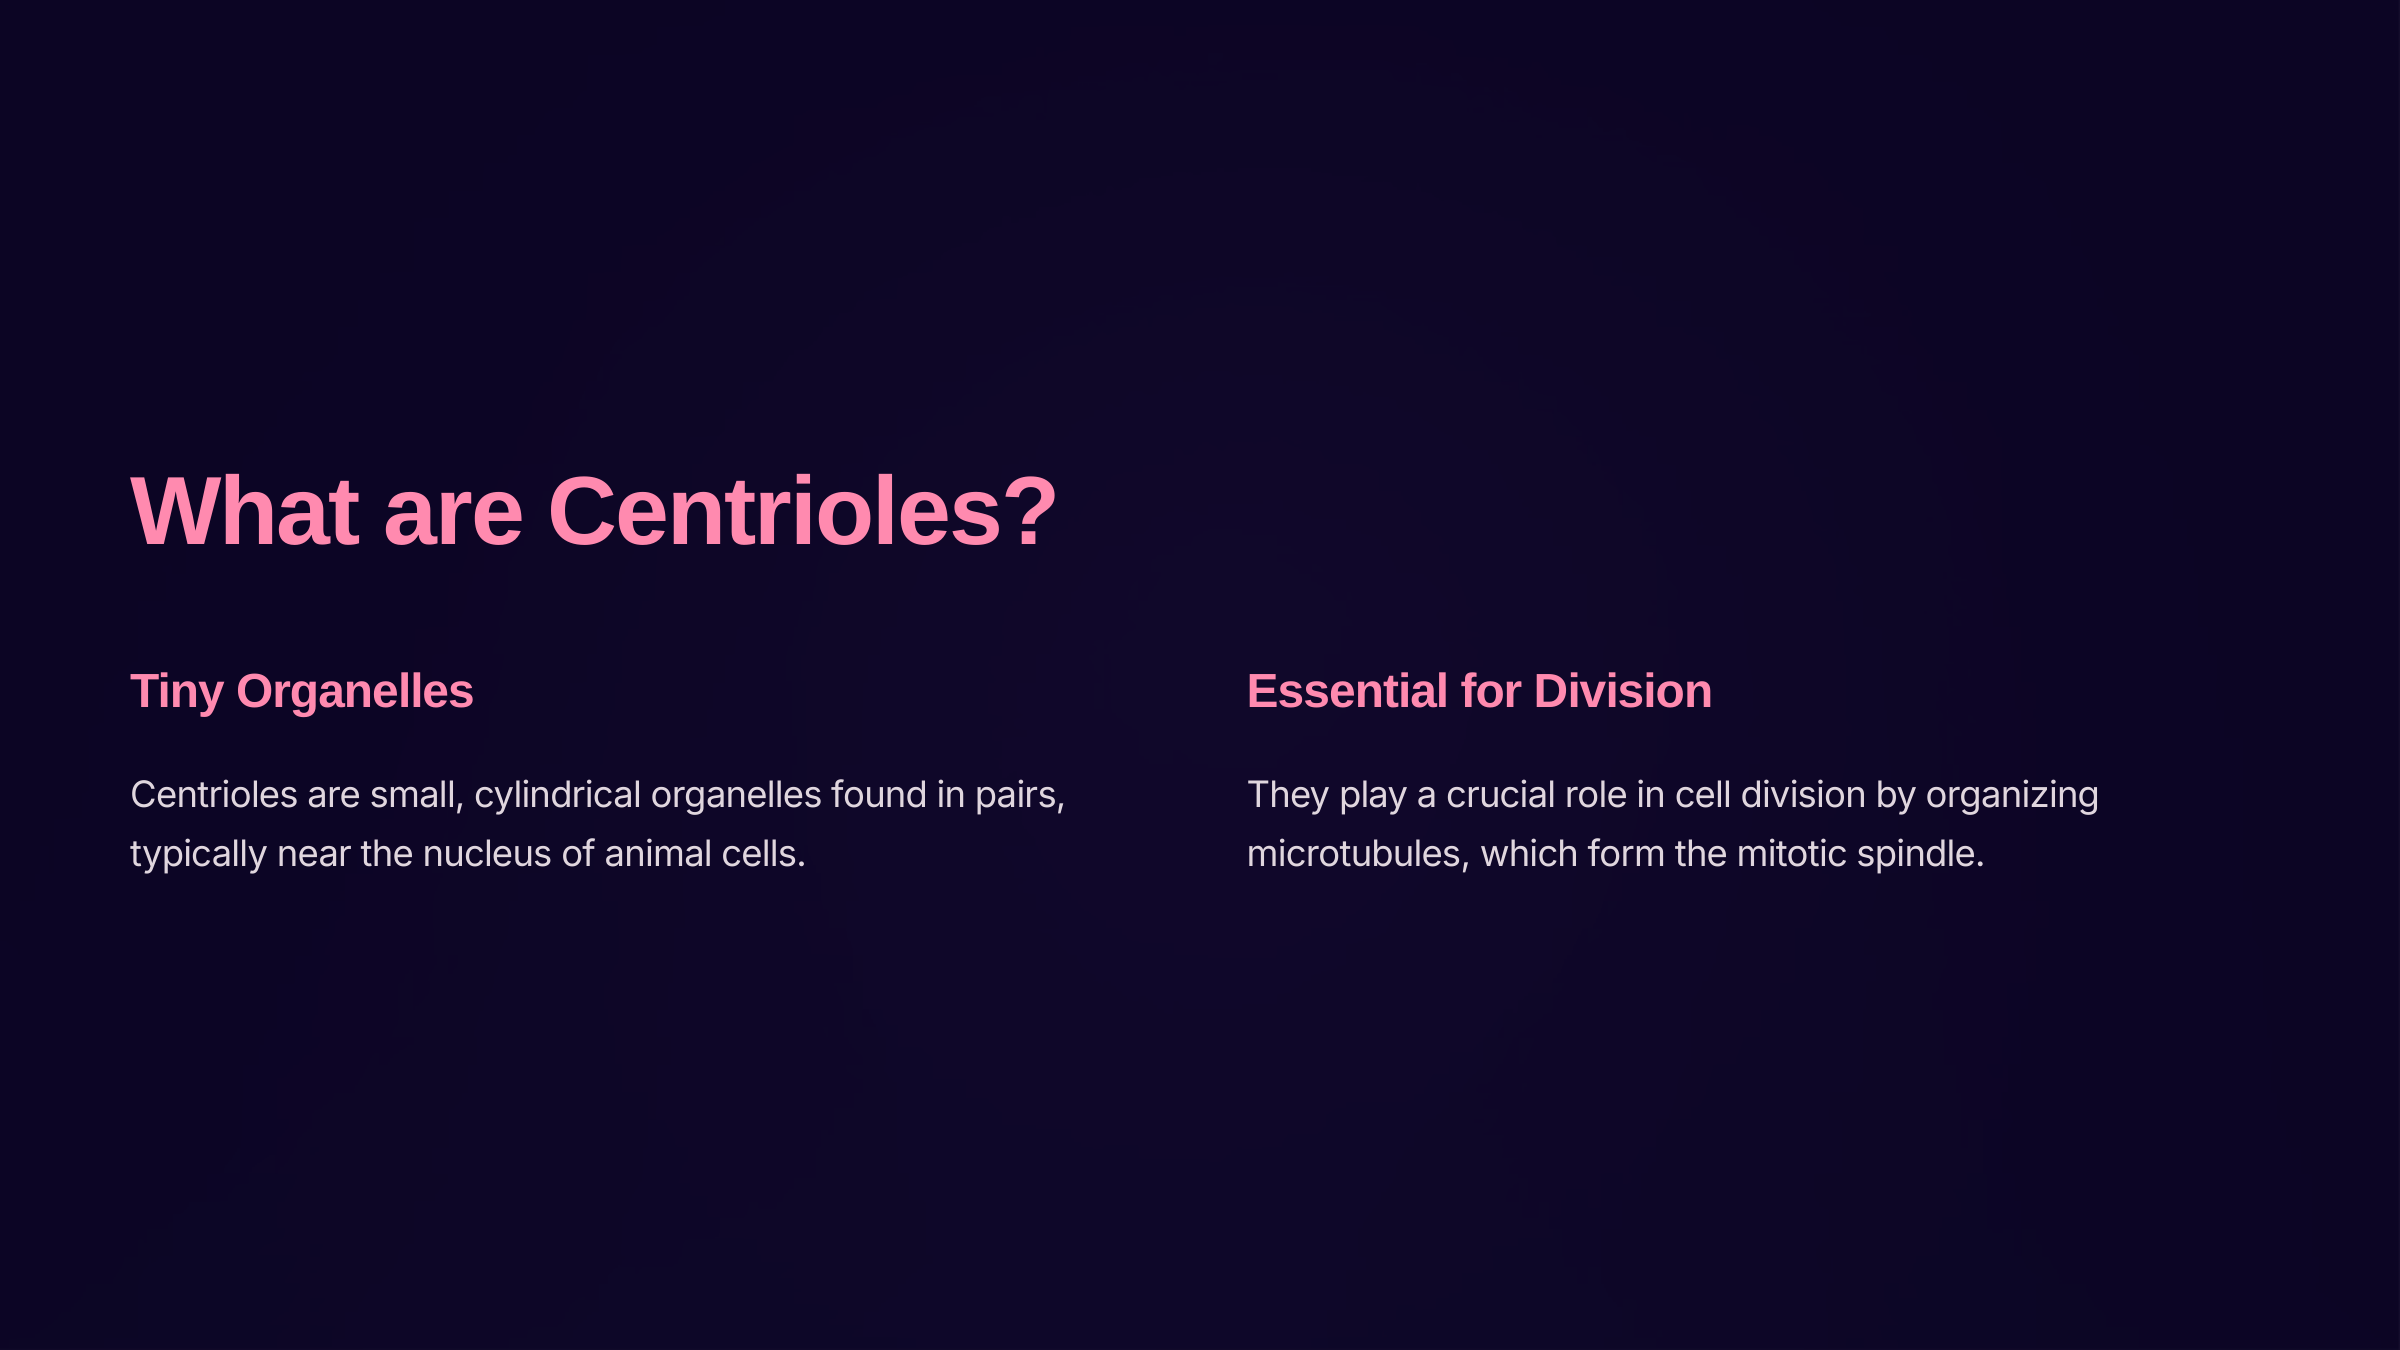

What are Centrioles?
Tiny Organelles
Essential for Division
Centrioles are small, cylindrical organelles found in pairs, typically near the nucleus of animal cells.
They play a crucial role in cell division by organizing microtubules, which form the mitotic spindle.